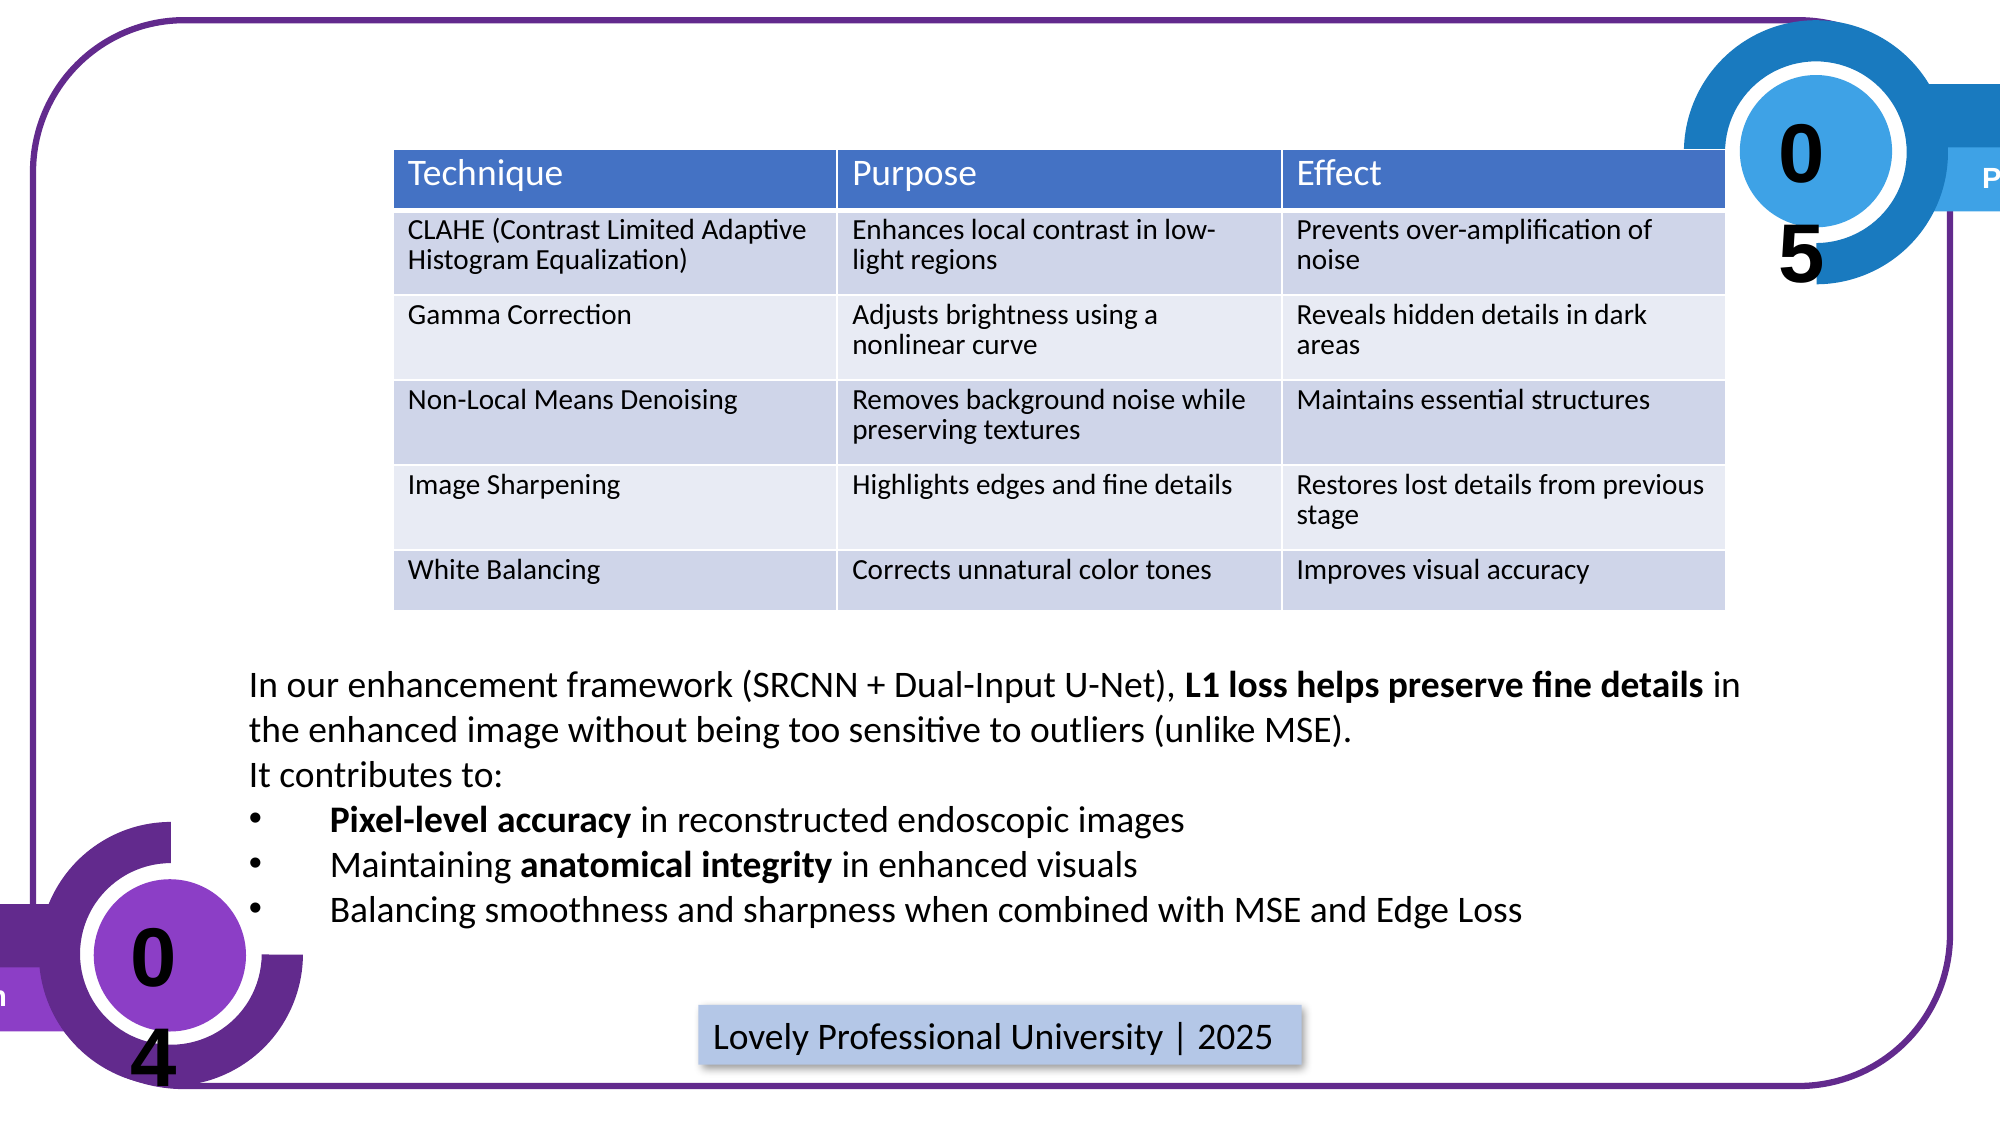

Post
05

Post-Processing
| Technique | Purpose | Effect |
| --- | --- | --- |
| CLAHE (Contrast Limited Adaptive Histogram Equalization) | Enhances local contrast in low-light regions | Prevents over-amplification of noise |
| Gamma Correction | Adjusts brightness using a nonlinear curve | Reveals hidden details in dark areas |
| Non-Local Means Denoising | Removes background noise while preserving textures | Maintains essential structures |
| Image Sharpening | Highlights edges and fine details | Restores lost details from previous stage |
| White Balancing | Corrects unnatural color tones | Improves visual accuracy |
In our enhancement framework (SRCNN + Dual-Input U-Net), L1 loss helps preserve fine details in the enhanced image without being too sensitive to outliers (unlike MSE).
It contributes to:
    Pixel-level accuracy in reconstructed endoscopic images
    Maintaining anatomical integrity in enhanced visuals
    Balancing smoothness and sharpness when combined with MSE and Edge Loss

04

L1 Loss

Loss Function Design
Lovely Professional University | 2025